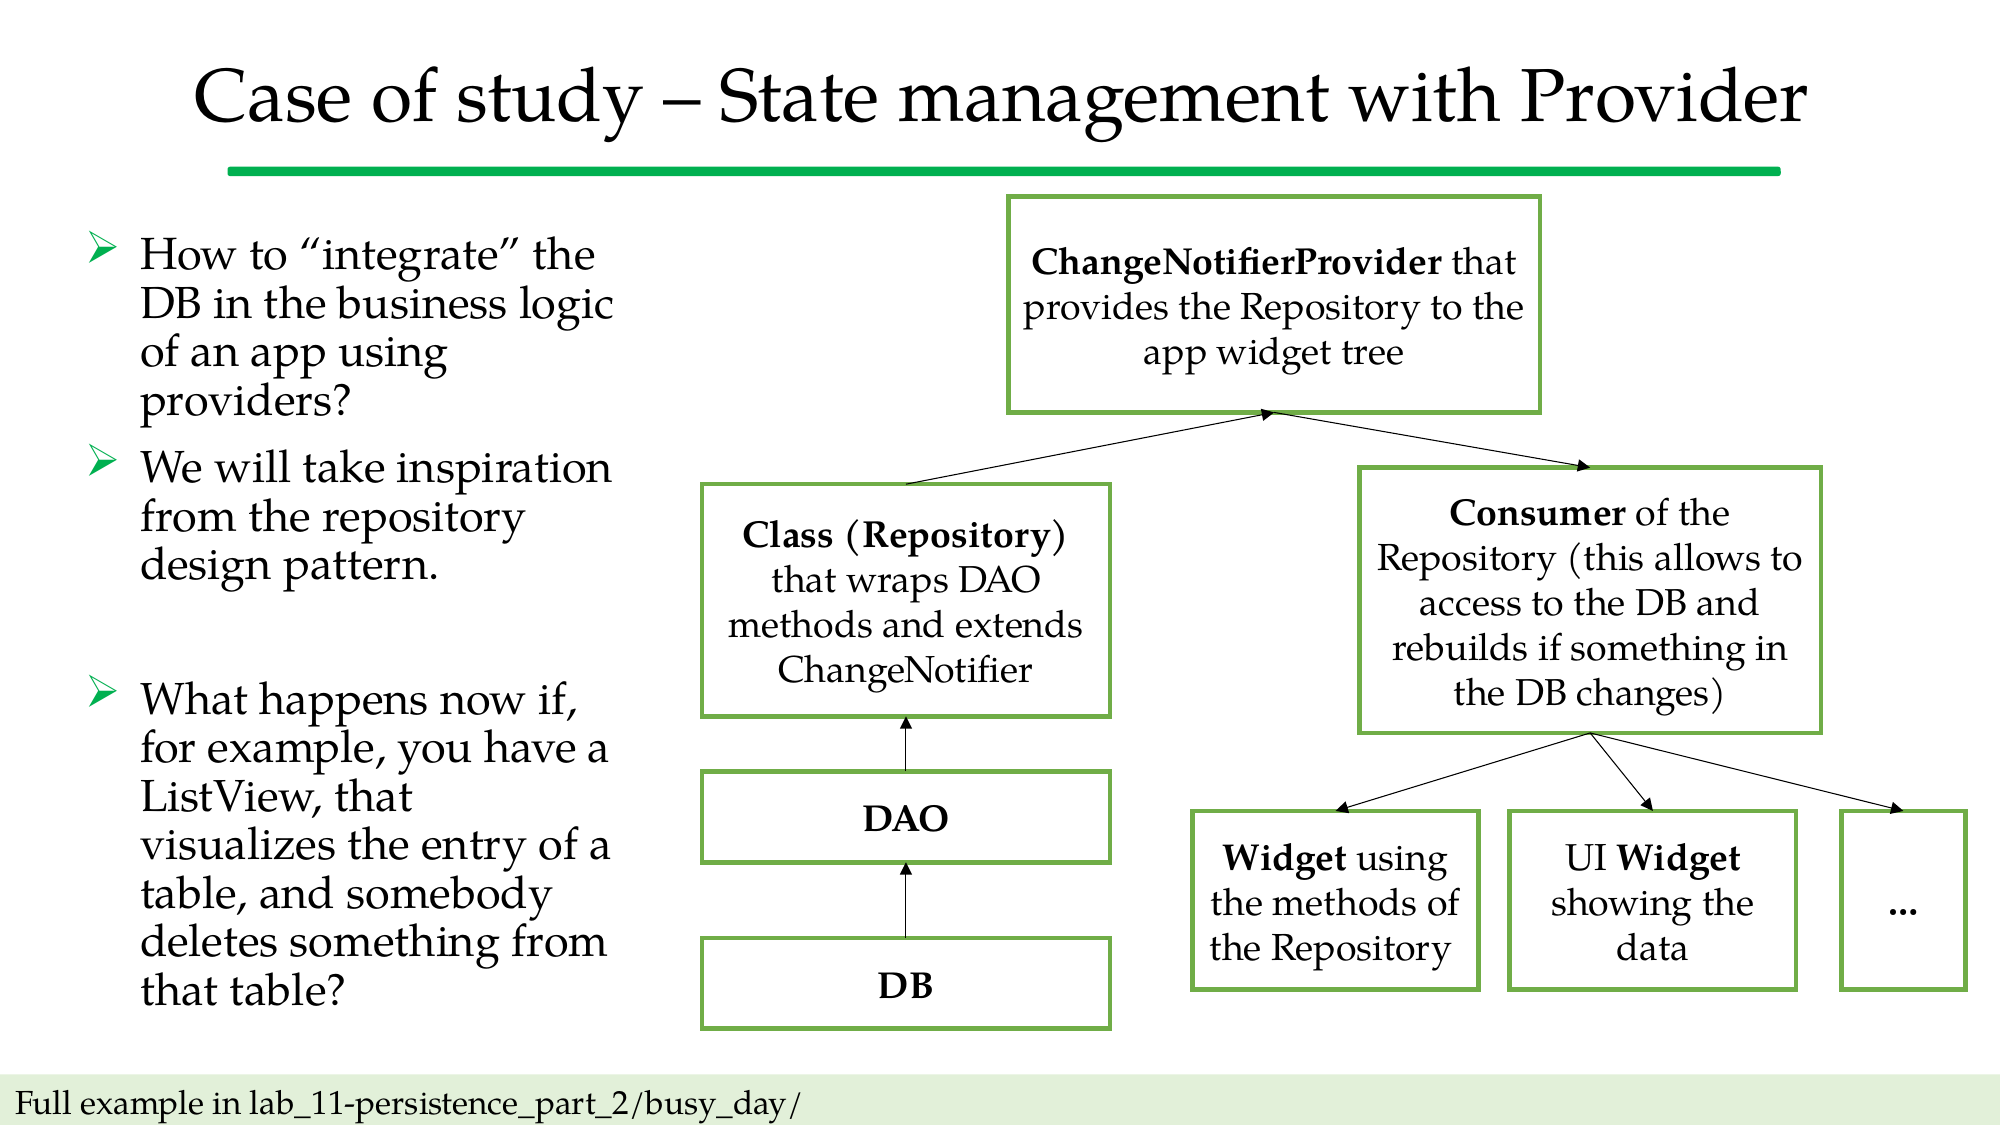

# Case of study – State management with Provider
ChangeNotifierProvider that provides the Repository to the app widget tree
How to “integrate” the DB in the business logic of an app using providers?
We will take inspiration from the repository design pattern.

What happens now if, for example, you have a ListView, that visualizes the entry of a table, and somebody deletes something from that table?

Consumer of the Repository (this allows to access to the DB and rebuilds if something in the DB changes)
Class (Repository) that wraps DAO methods and extends ChangeNotifier
DAO
…
UI Widget showing the data
Widget using the methods of the Repository
DB
Full example in lab_11-persistence_part_2/busy_day/